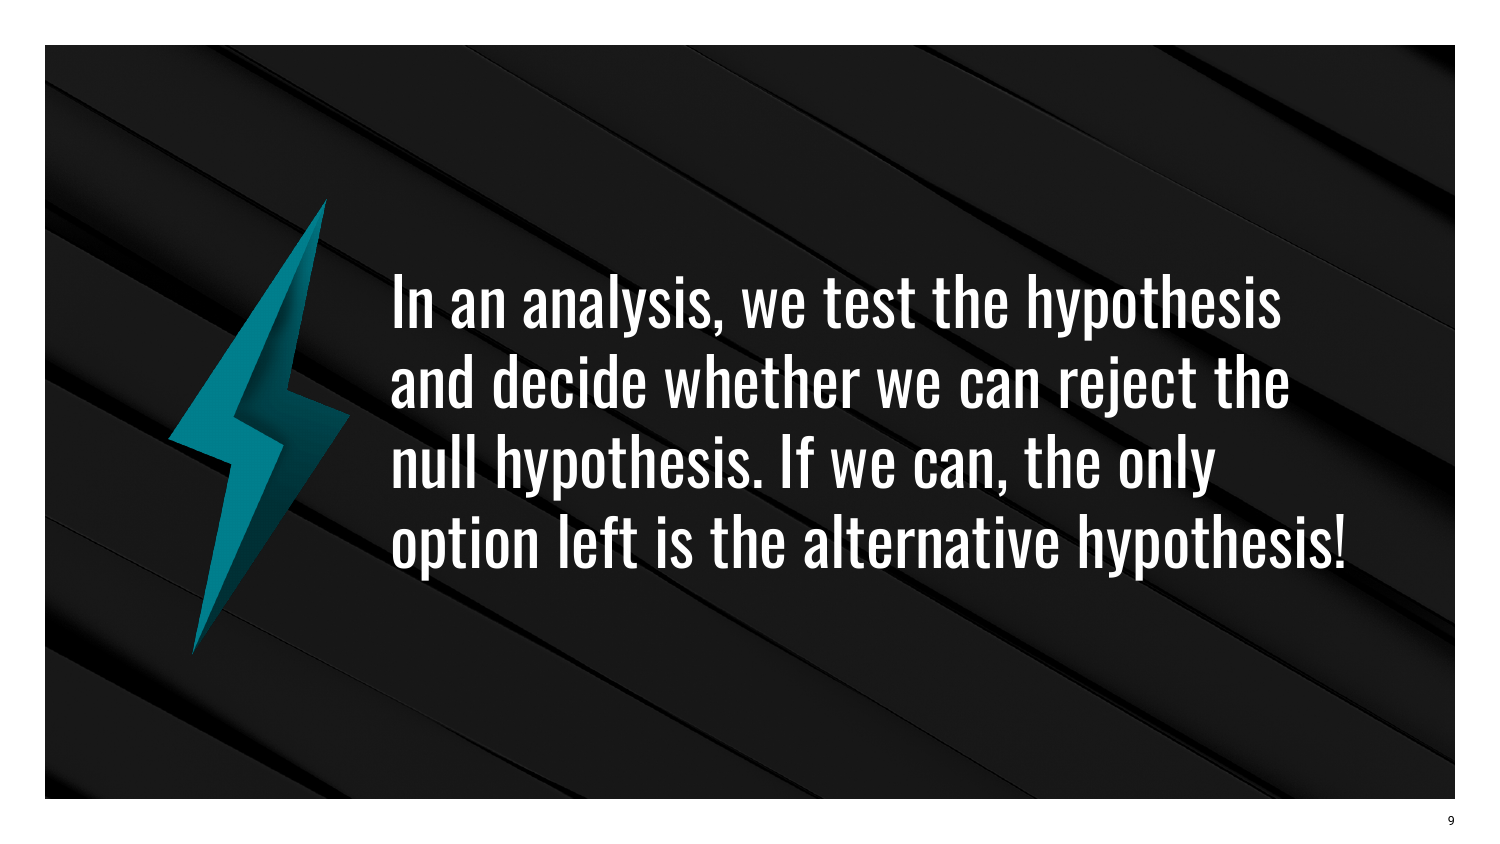

# In an analysis, we test the hypothesis and decide whether we can reject the null hypothesis. If we can, the only option left is the alternative hypothesis!